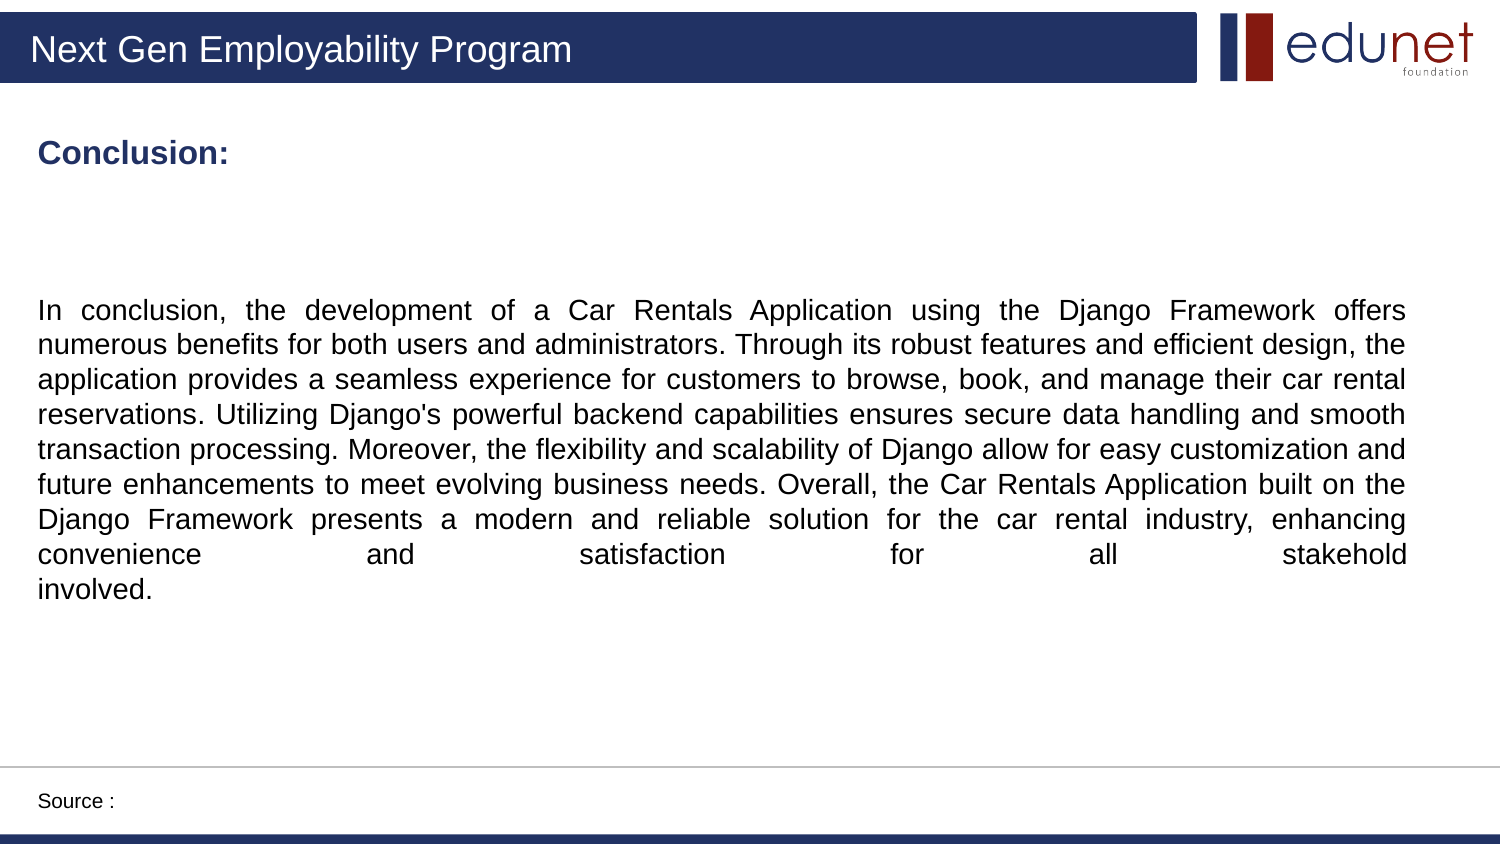

Conclusion:
In conclusion, the development of a Car Rentals Application using the Django Framework offers numerous benefits for both users and administrators. Through its robust features and efficient design, the application provides a seamless experience for customers to browse, book, and manage their car rental reservations. Utilizing Django's powerful backend capabilities ensures secure data handling and smooth transaction processing. Moreover, the flexibility and scalability of Django allow for easy customization and future enhancements to meet evolving business needs. Overall, the Car Rentals Application built on the Django Framework presents a modern and reliable solution for the car rental industry, enhancing convenience and satisfaction for all stakehold
involved.
Source :